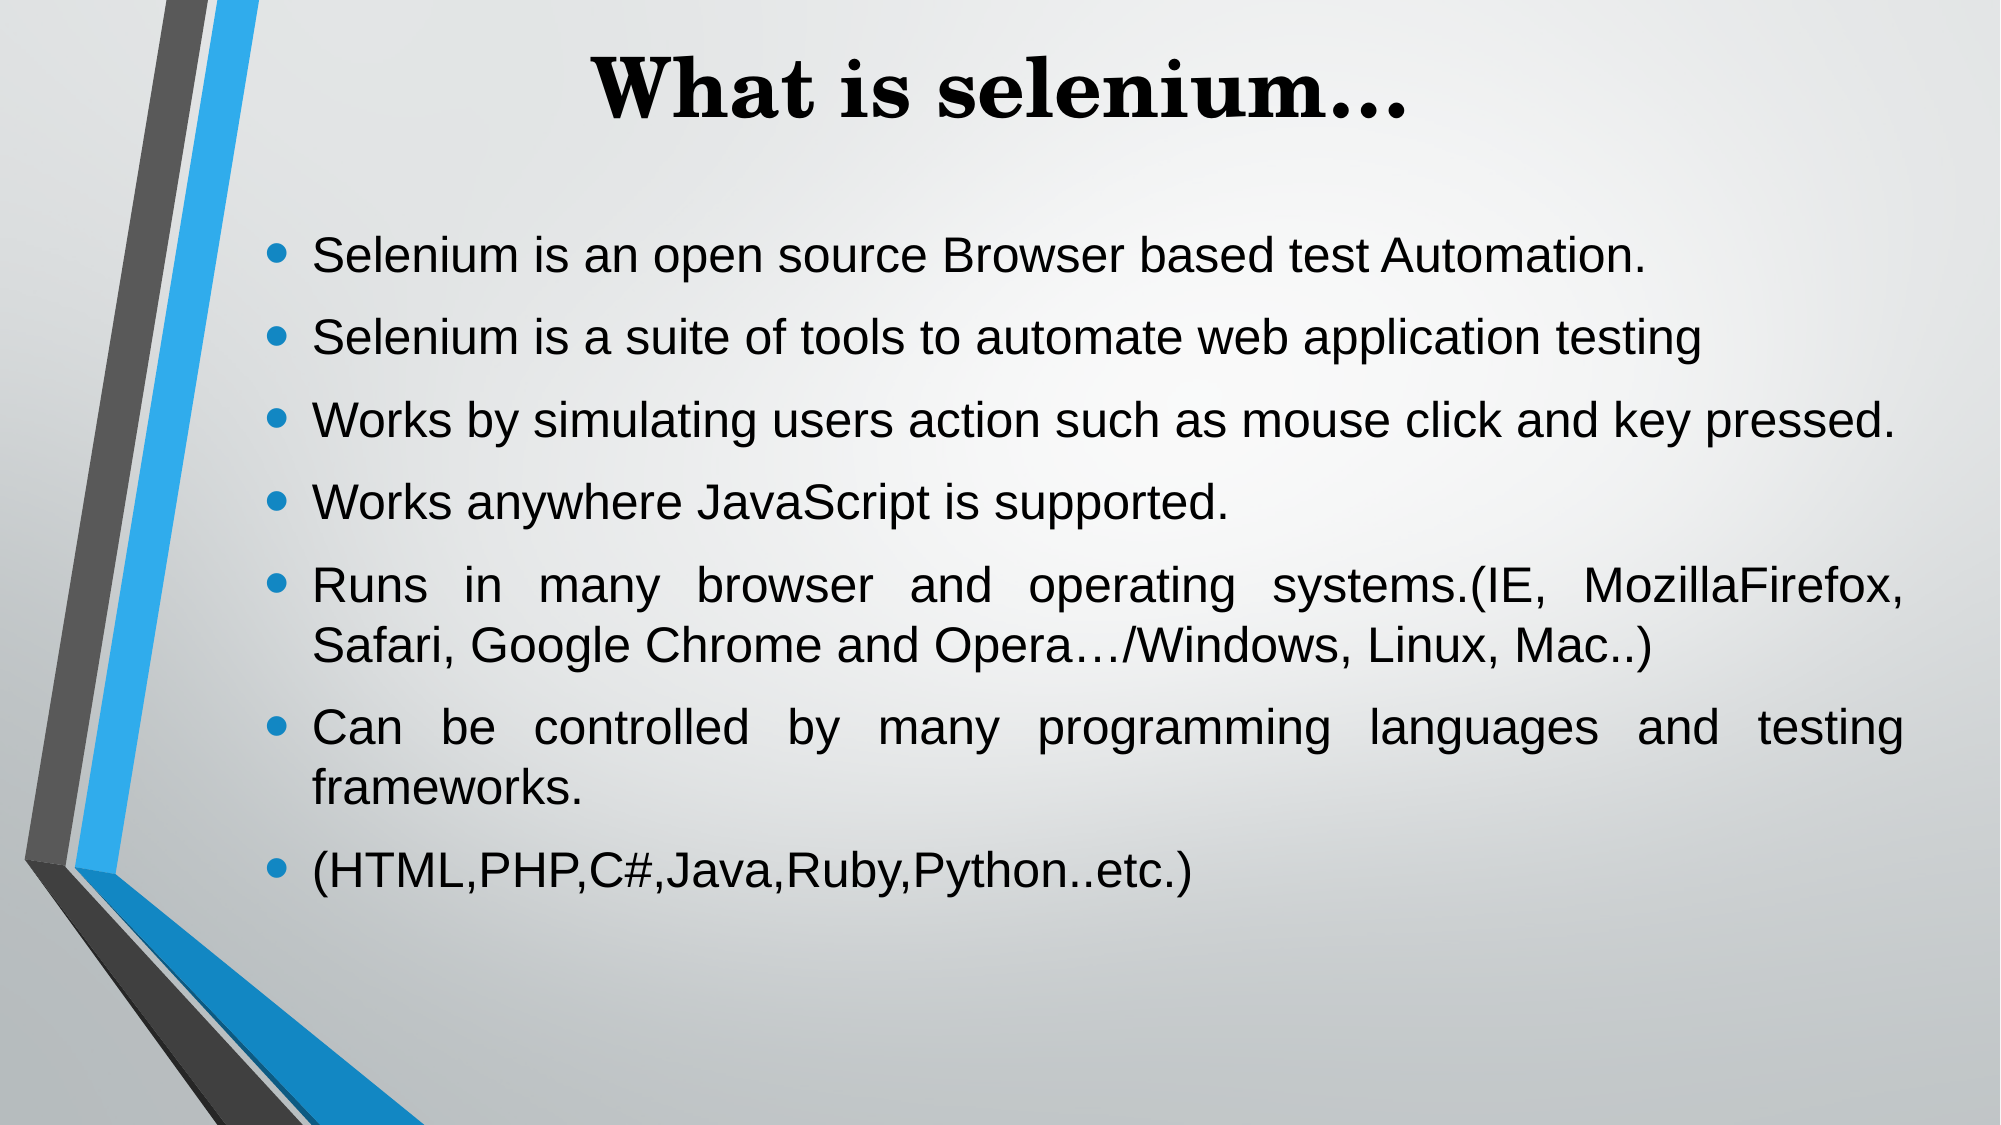

# What is selenium…
Selenium is an open source Browser based test Automation.
Selenium is a suite of tools to automate web application testing
Works by simulating users action such as mouse click and key pressed.
Works anywhere JavaScript is supported.
Runs in many browser and operating systems.(IE, MozillaFirefox, Safari, Google Chrome and Opera…/Windows, Linux, Mac..)
Can be controlled by many programming languages and testing frameworks.
(HTML,PHP,C#,Java,Ruby,Python..etc.)